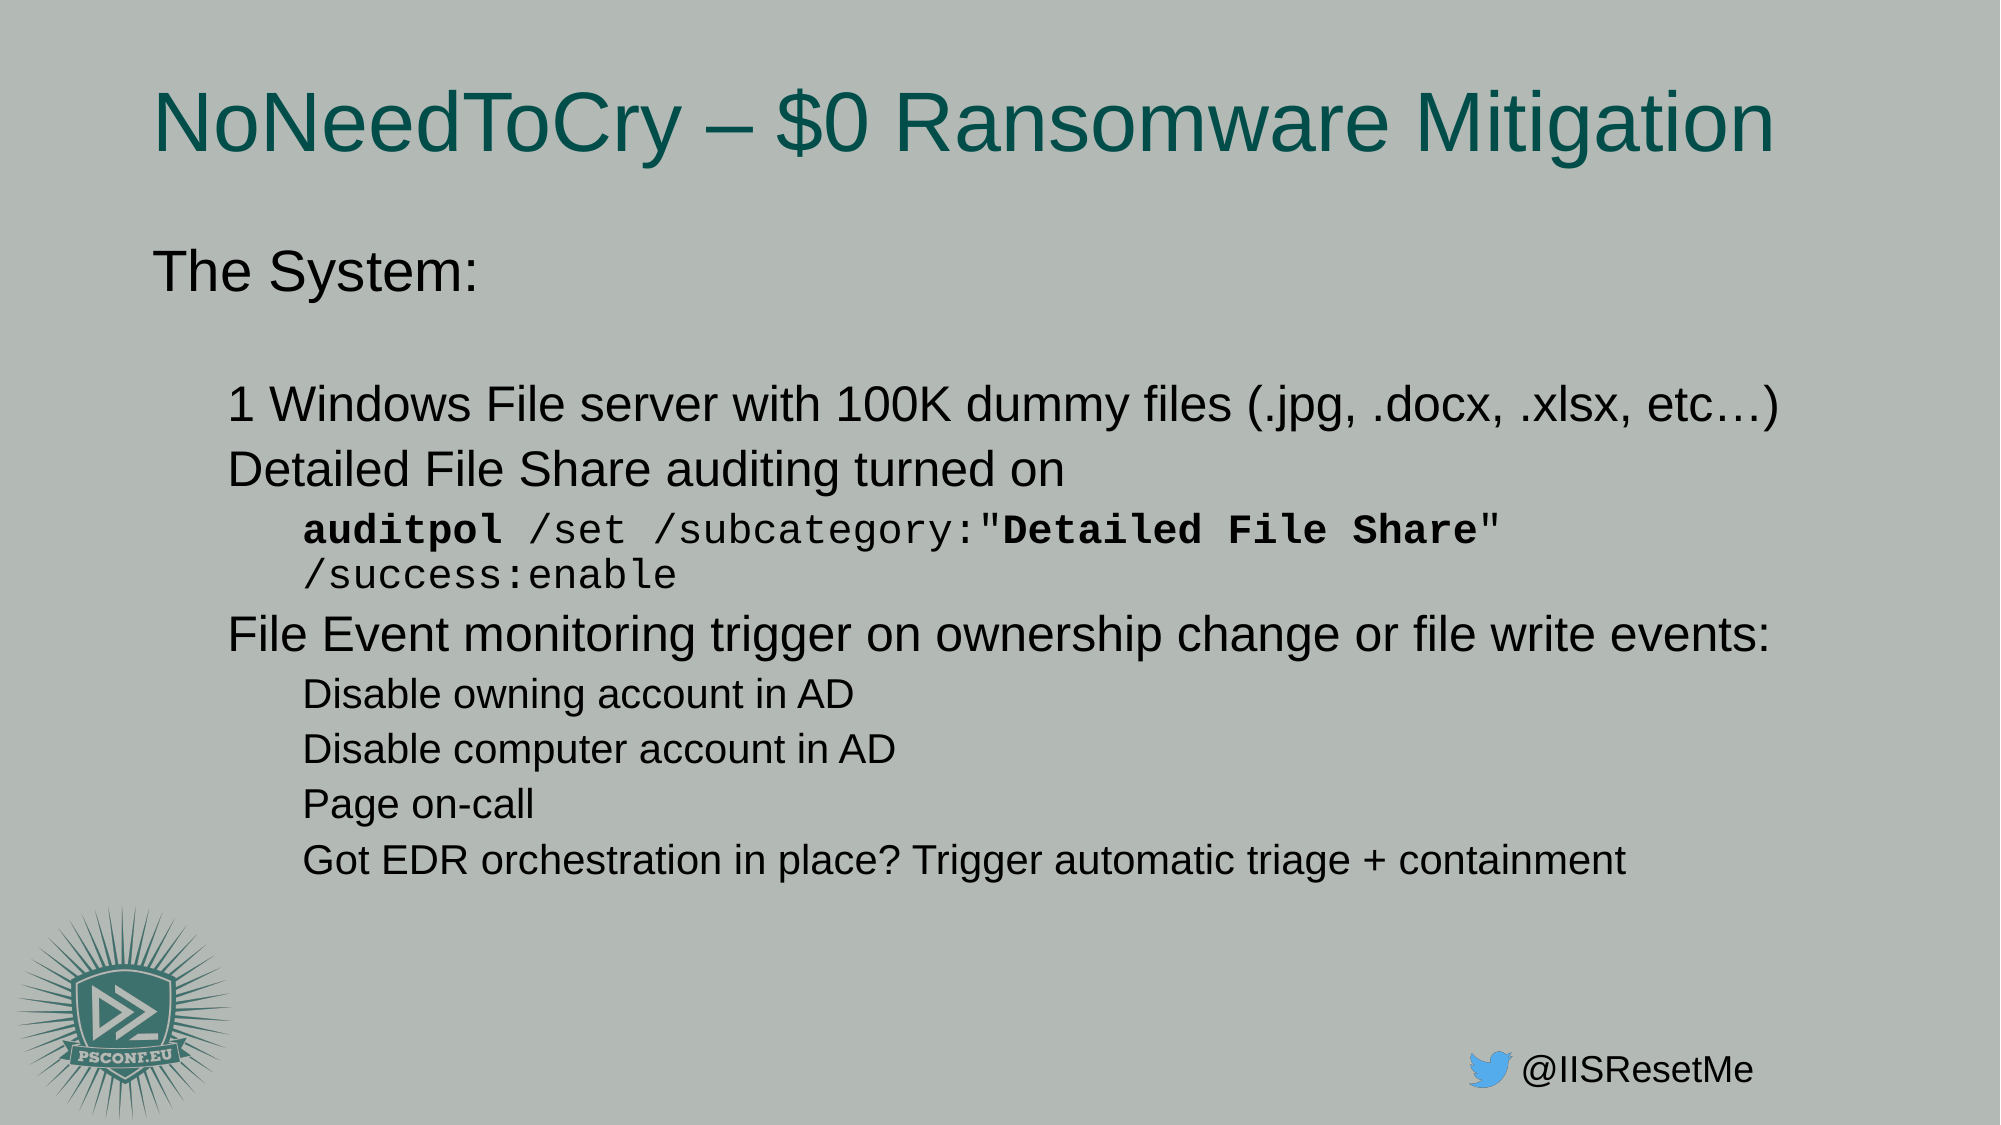

# NoNeedToCry – $0 Ransomware Mitigation
The System:

1 Windows File server with 100K dummy files (.jpg, .docx, .xlsx, etc…)
Detailed File Share auditing turned on
auditpol /set /subcategory:"Detailed File Share" /success:enable
File Event monitoring trigger on ownership change or file write events:
Disable owning account in AD
Disable computer account in AD
Page on-call
Got EDR orchestration in place? Trigger automatic triage + containment

@IISResetMe